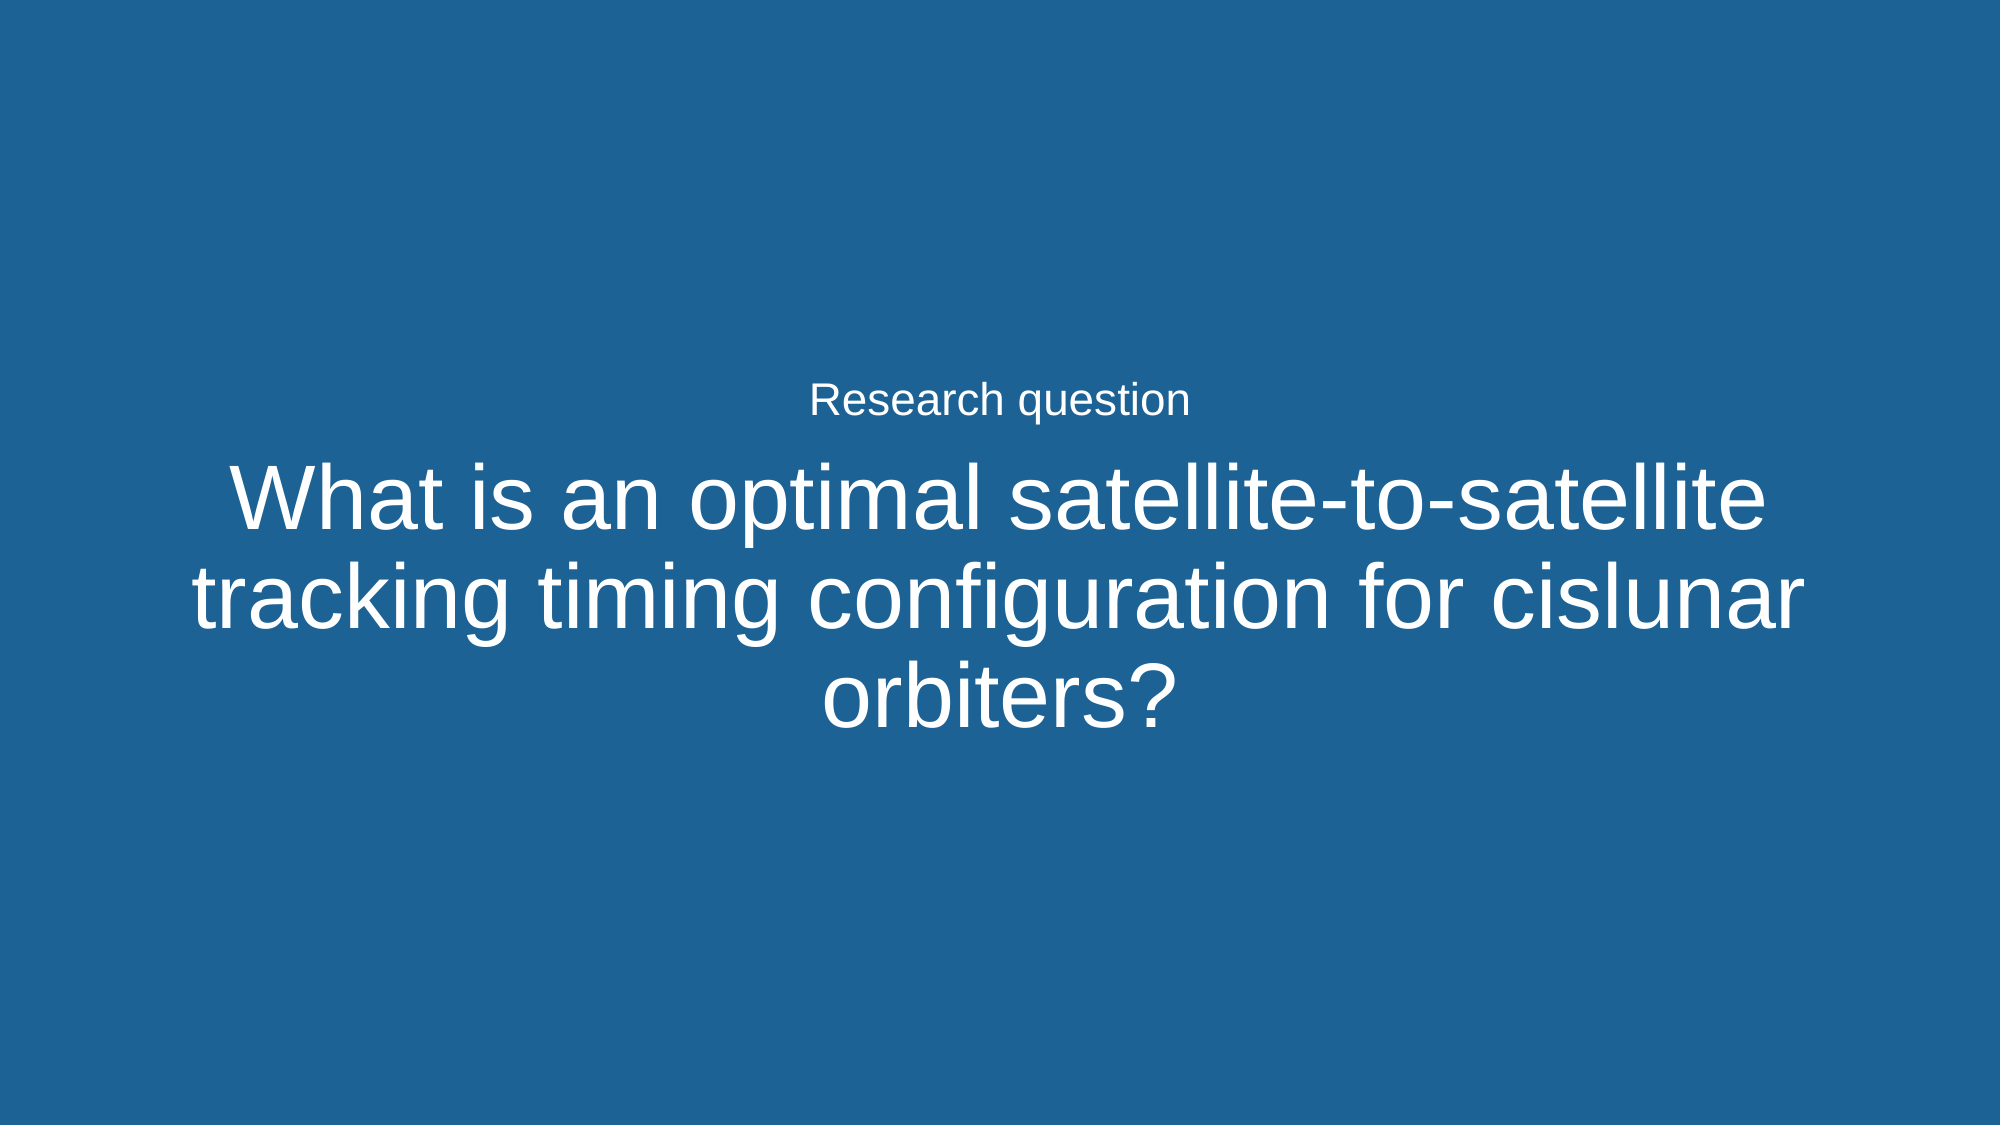

Research question
What is an optimal satellite-to-satellite tracking timing configuration for cislunar orbiters?